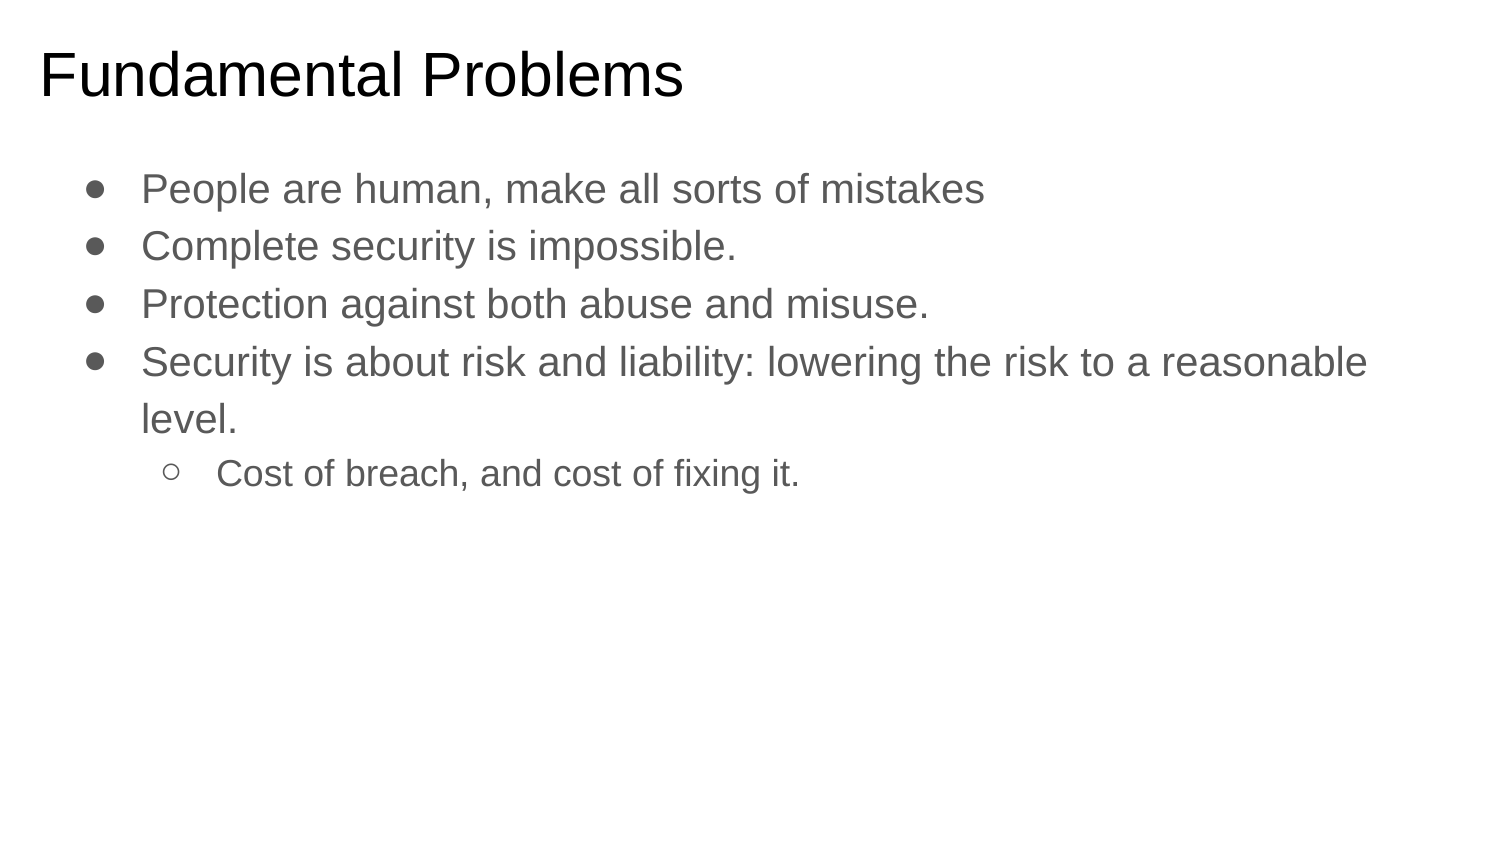

# Fundamental Problems
People are human, make all sorts of mistakes
Complete security is impossible.
Protection against both abuse and misuse.
Security is about risk and liability: lowering the risk to a reasonable level.
Cost of breach, and cost of fixing it.